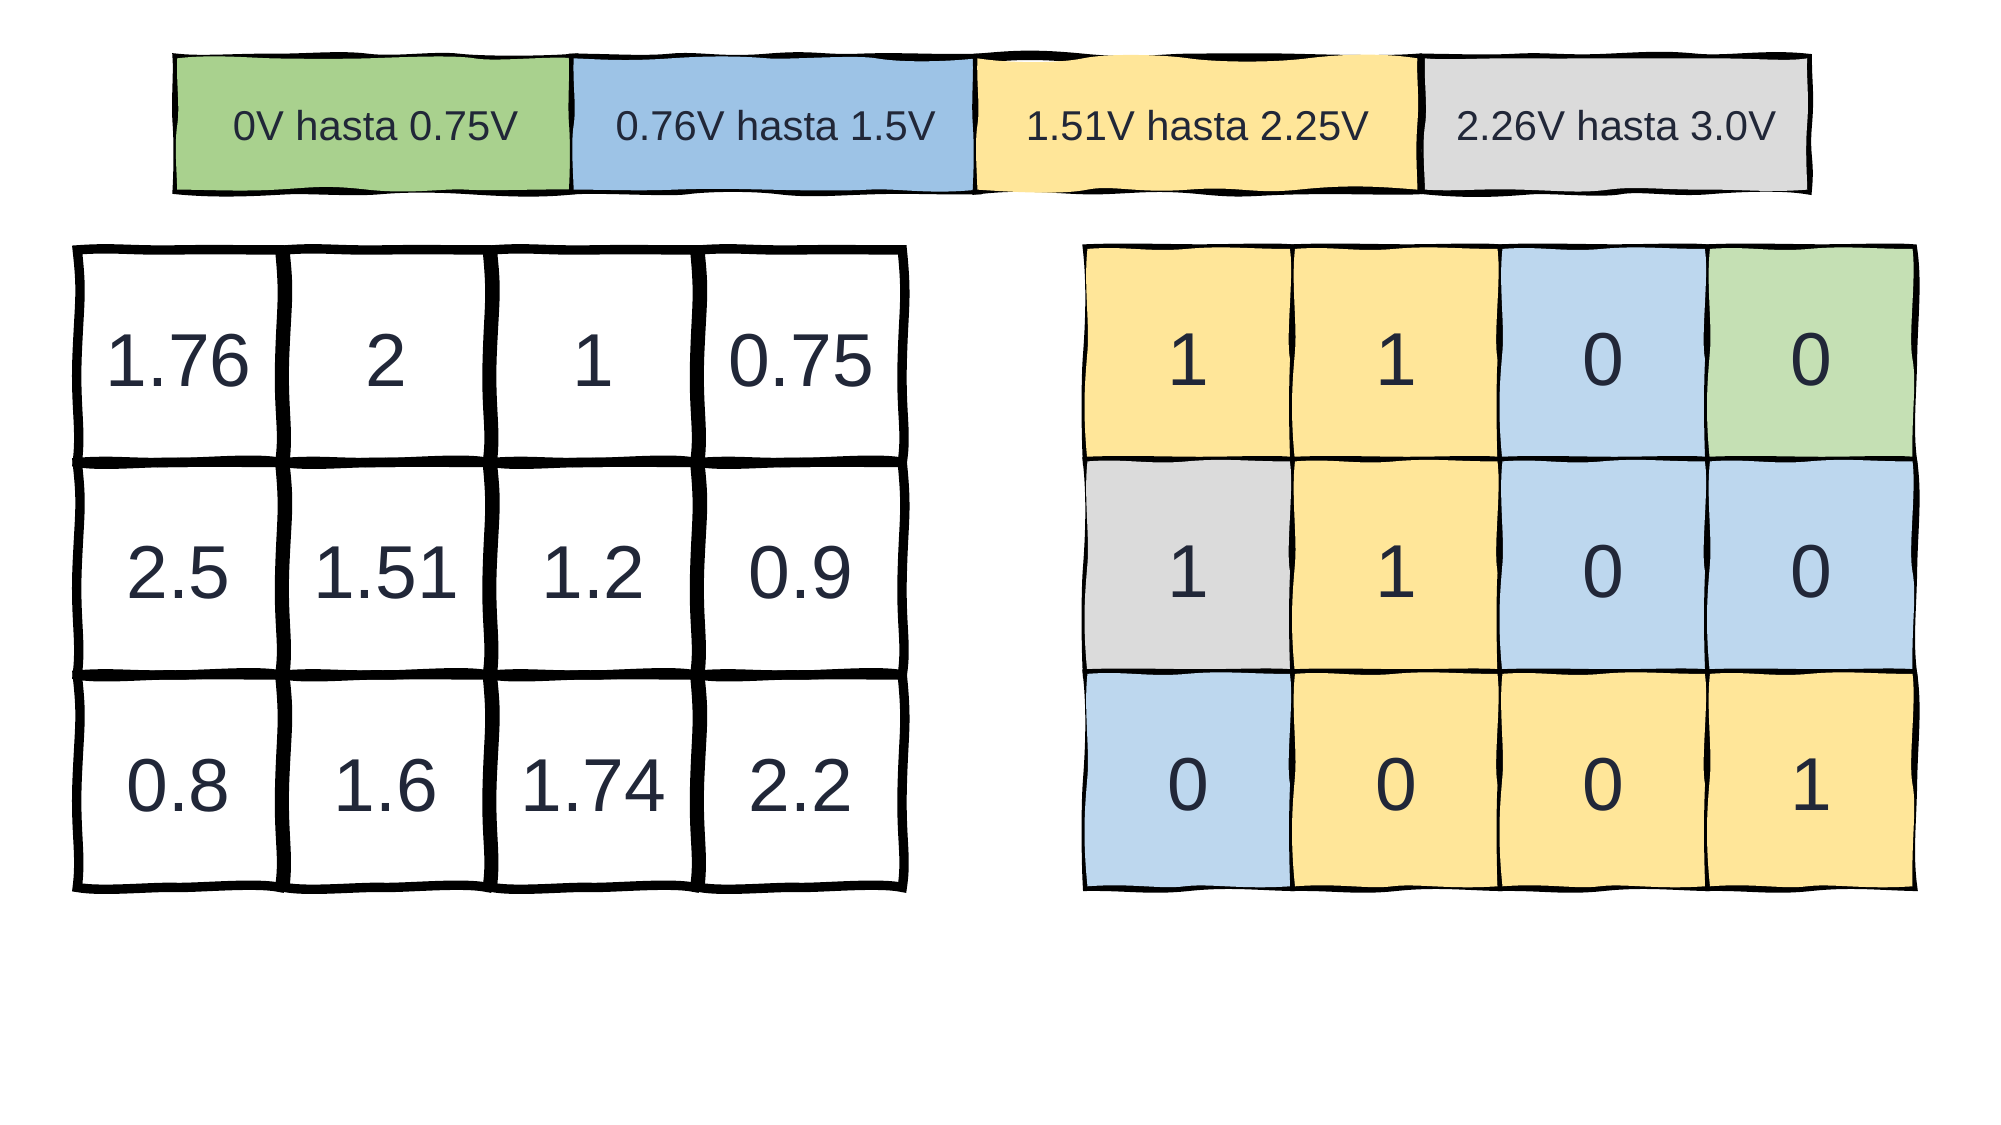

0V hasta 0.75V
0.76V hasta 1.5V
1.51V hasta 2.25V
2.26V hasta 3.0V
1
1
0
0
1.76
2
1
0.75
2.5
1.51
1.2
0.9
0.8
1.6
1.74
2.2
1
1
0
0
0
0
0
1